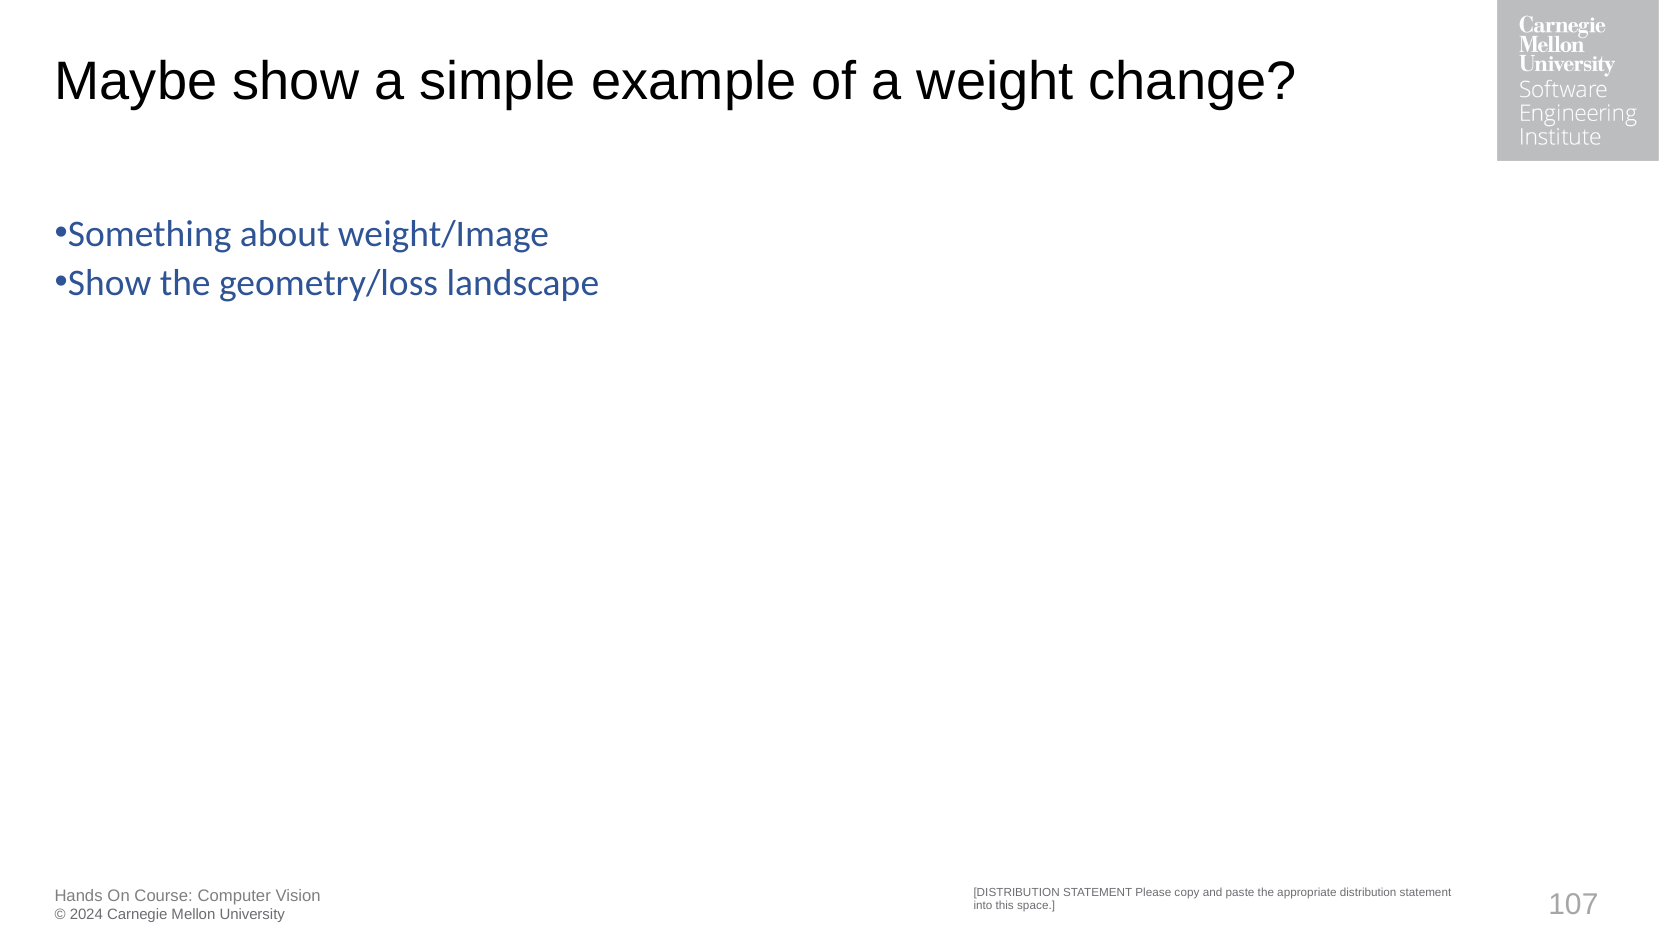

# Maybe show a simple example of a weight change?
Something about weight/Image
Show the geometry/loss landscape